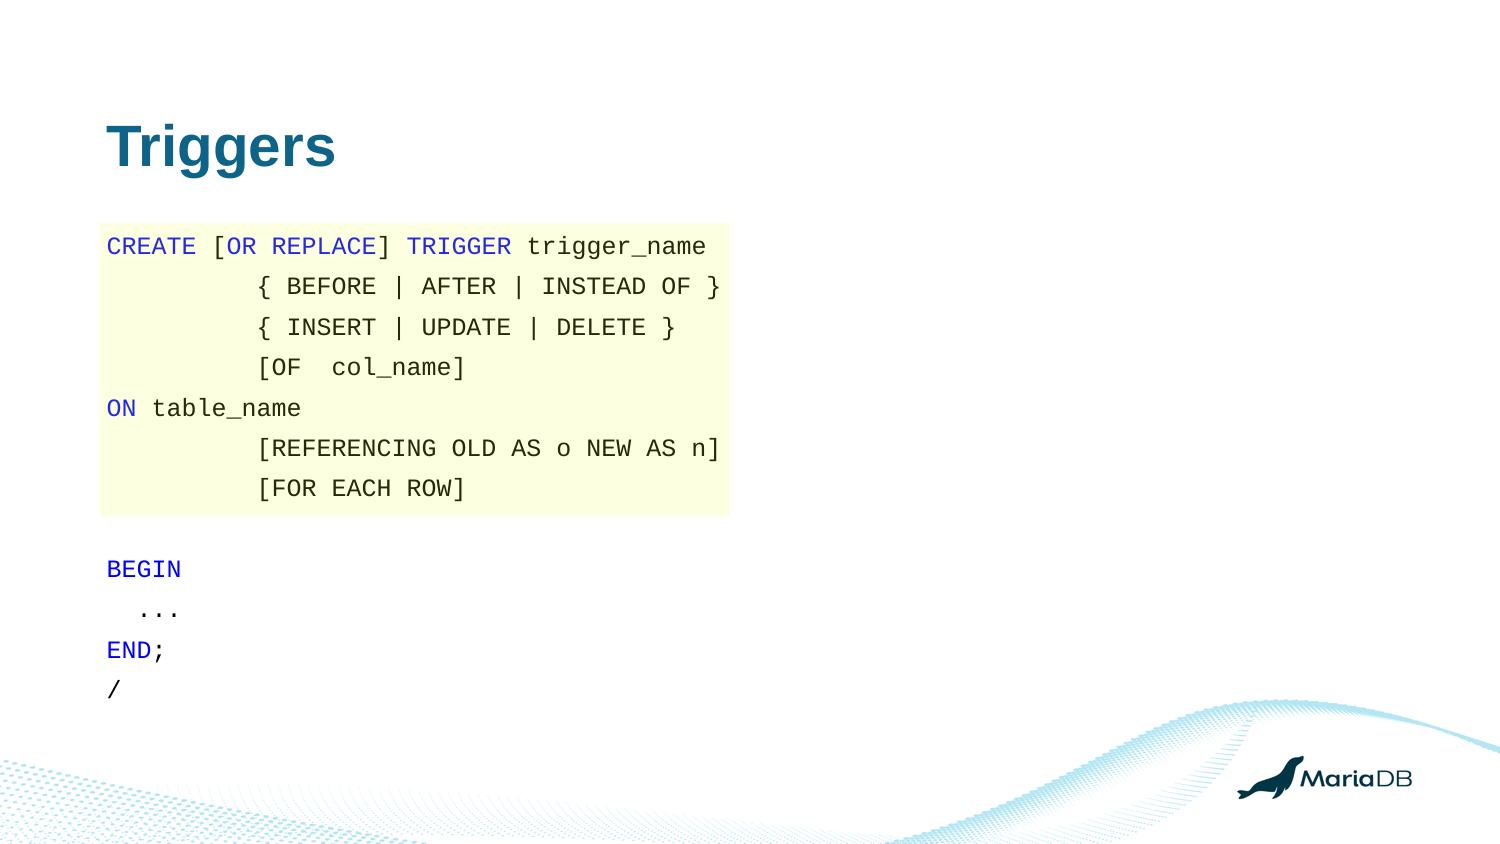

Triggers
CREATE [OR REPLACE] TRIGGER trigger_name
	{ BEFORE | AFTER | INSTEAD OF }
	{ INSERT | UPDATE | DELETE }
	[OF  col_name]
ON table_name
	[REFERENCING OLD AS o NEW AS n]
	[FOR EACH ROW]

BEGIN
  ...
END;
/